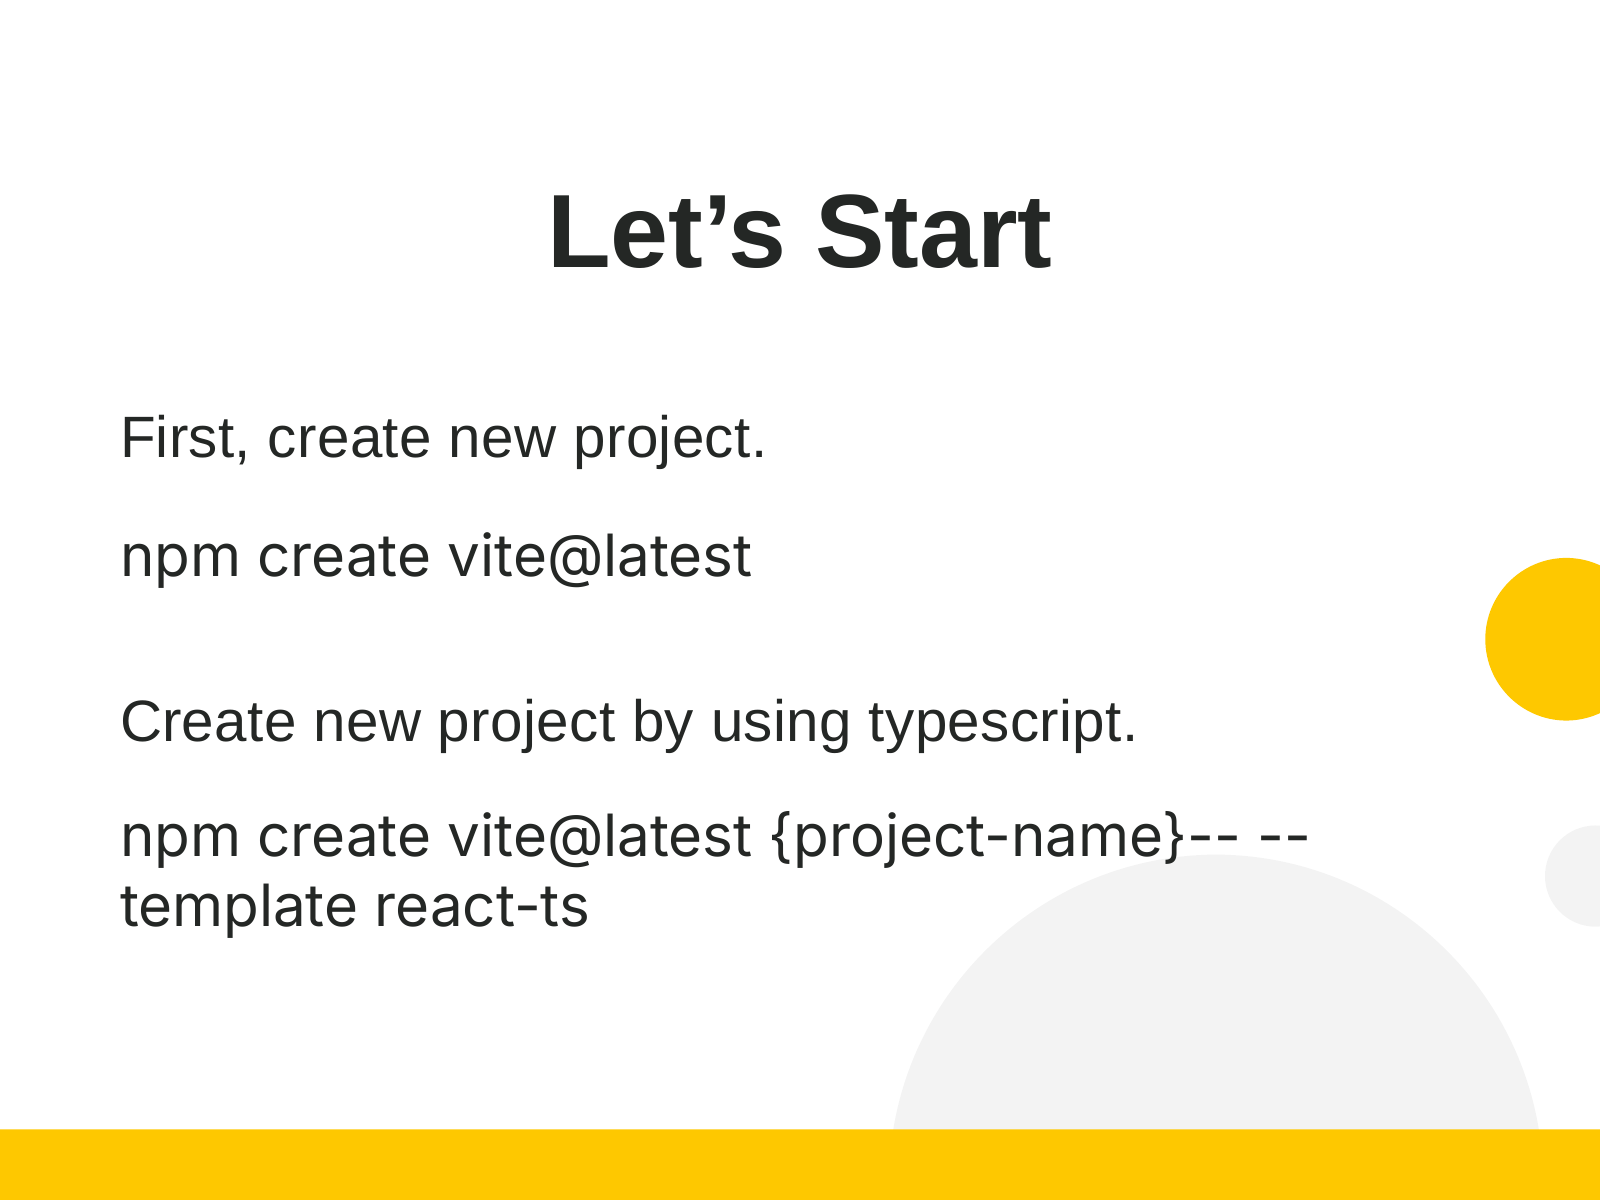

Let’s Start
First, create new project.
npm create vite@latest
Create new project by using typescript.
npm create vite@latest {project-name}-- --template react-ts